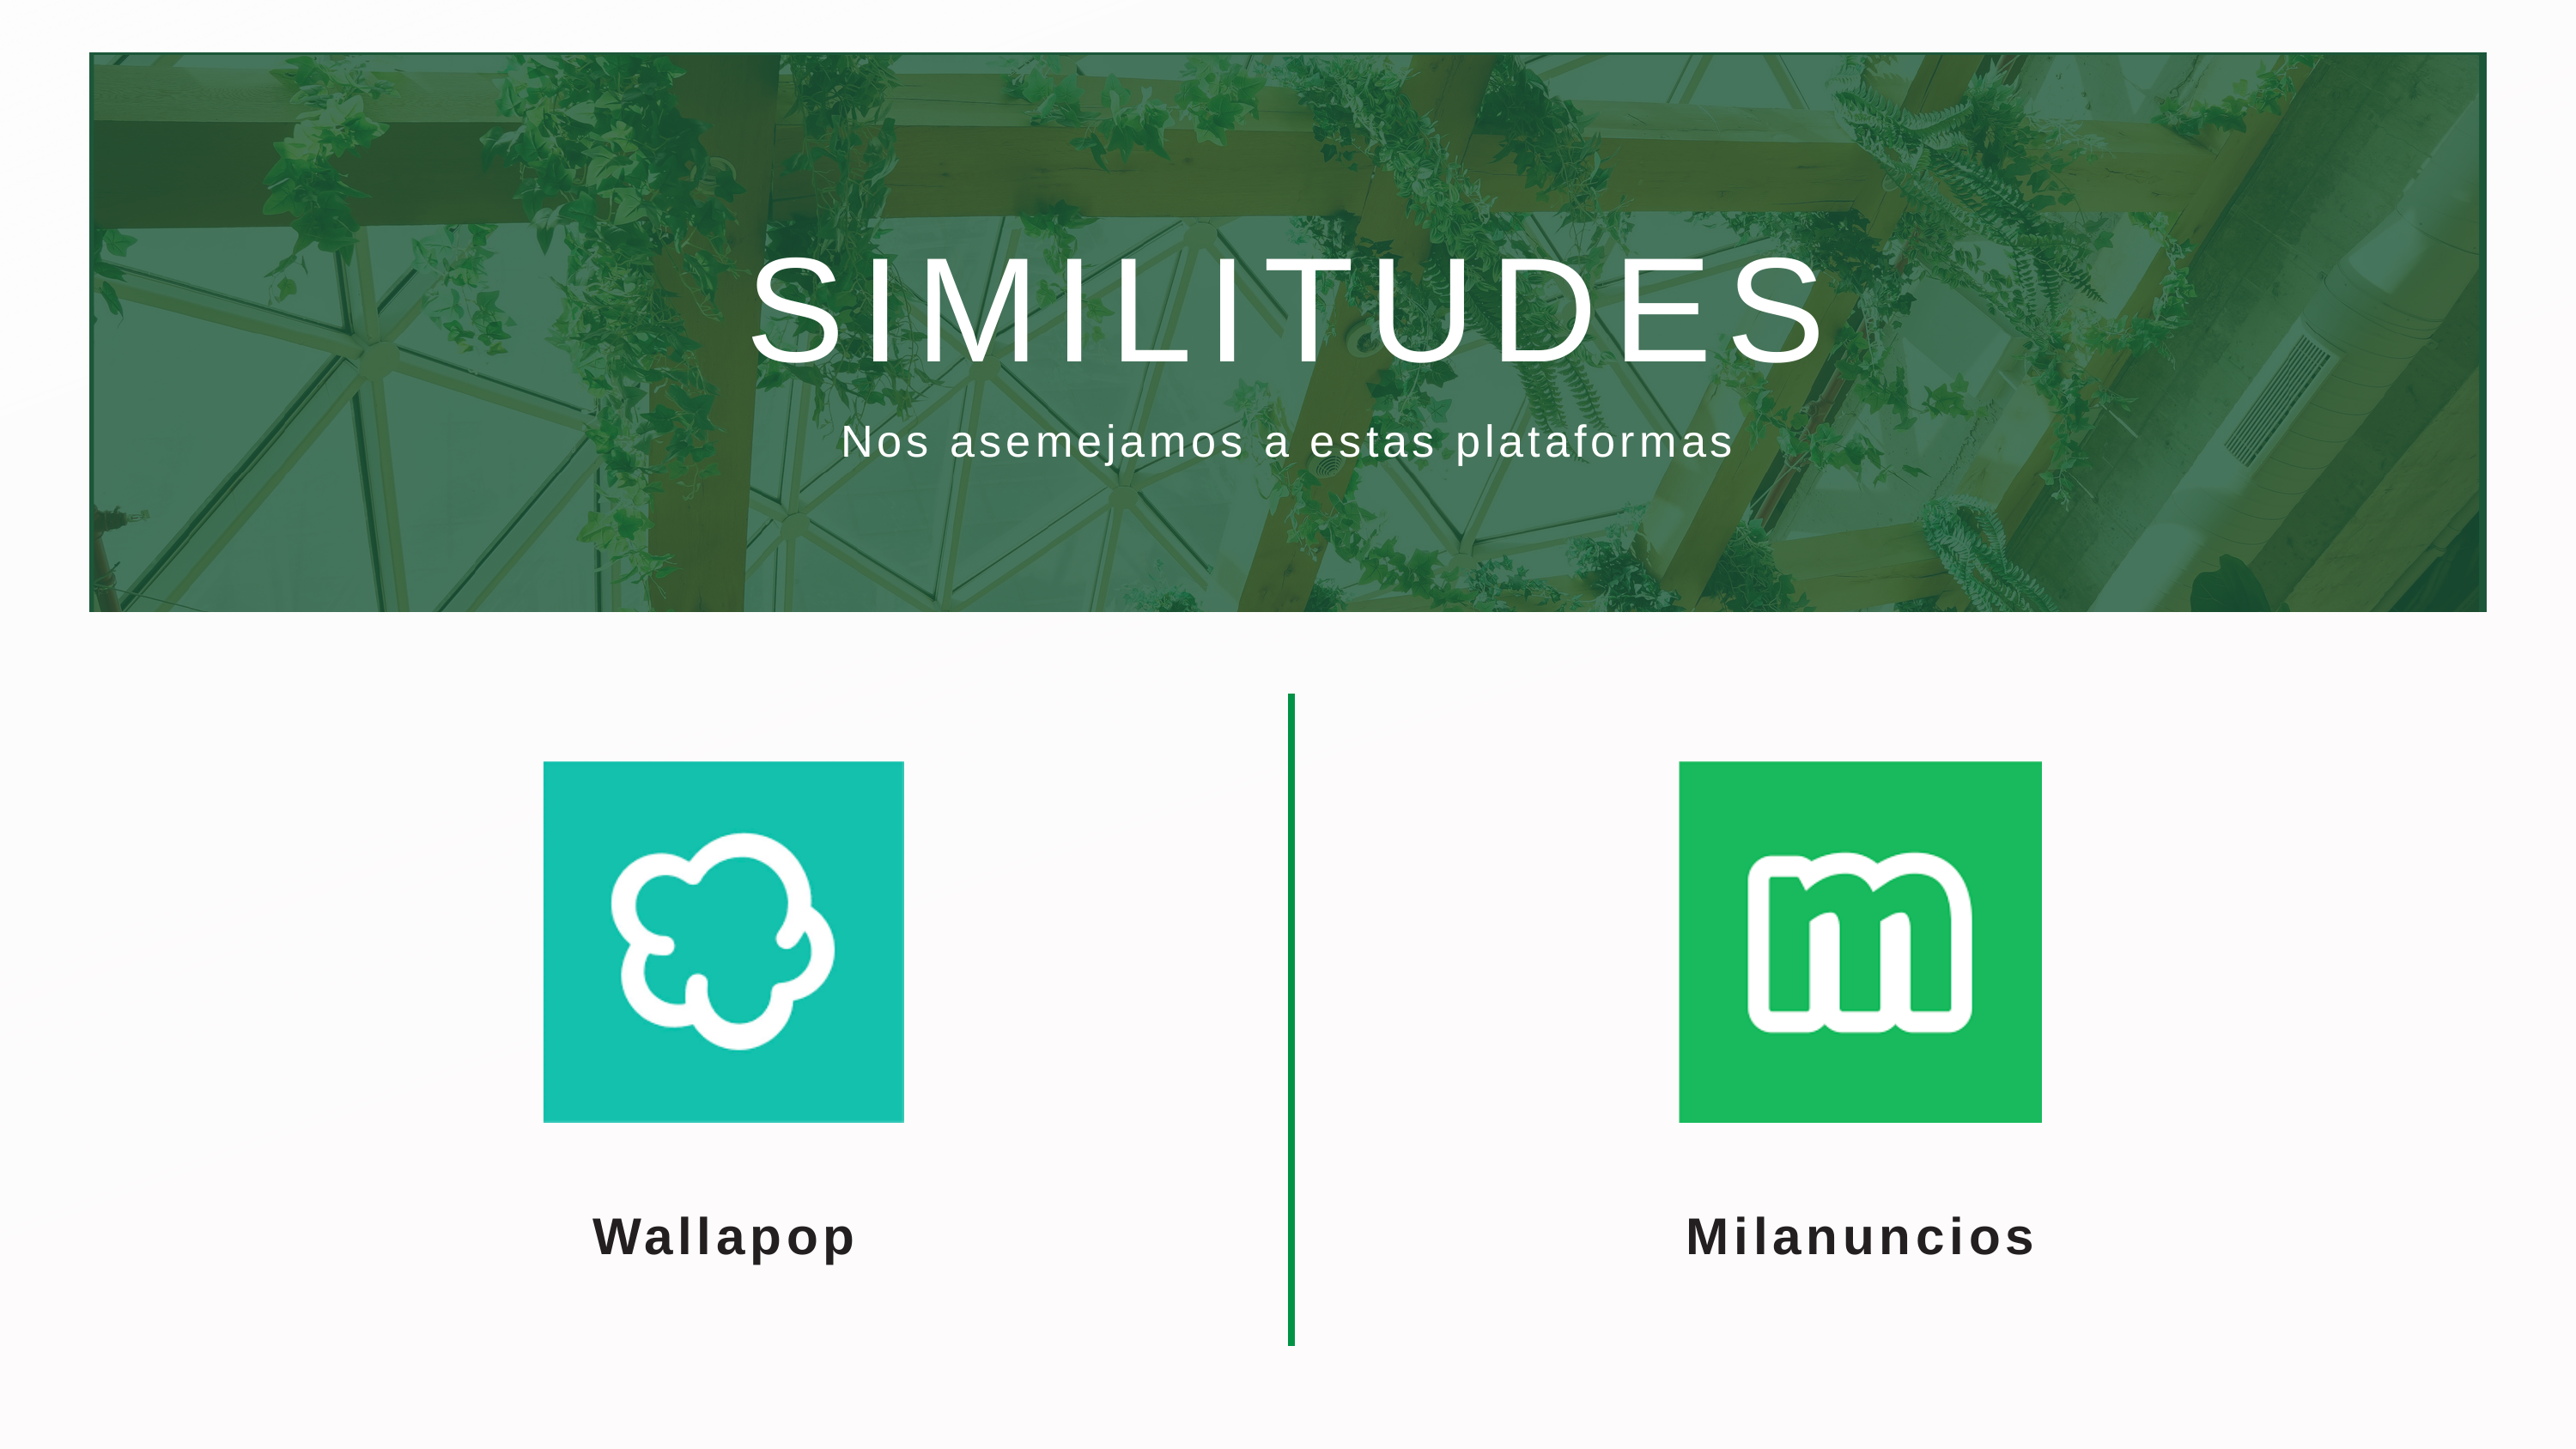

SIMILITUDES
Nos asemejamos a estas plataformas

Wallapop
Milanuncios